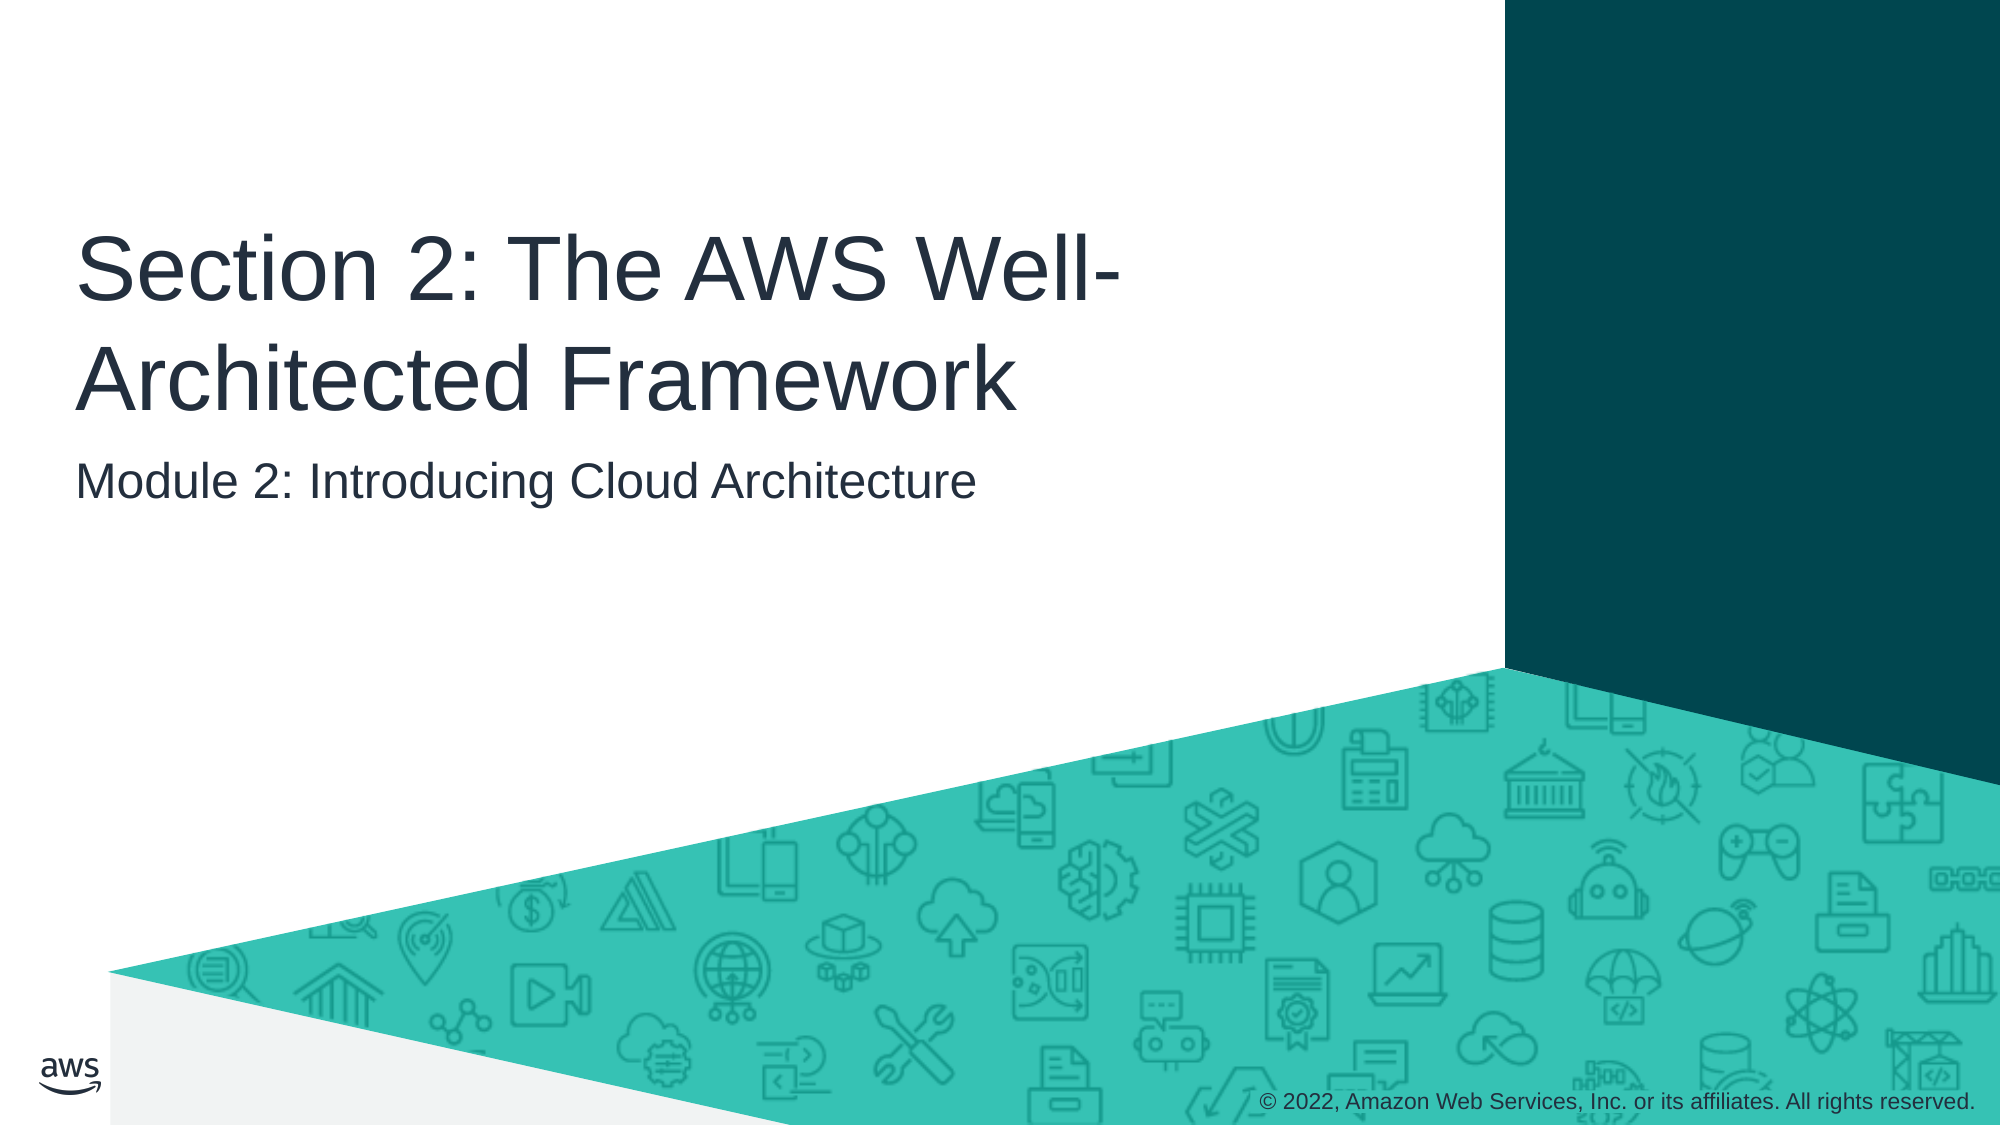

# Section 2: The AWS Well-Architected Framework
Module 2: Introducing Cloud Architecture